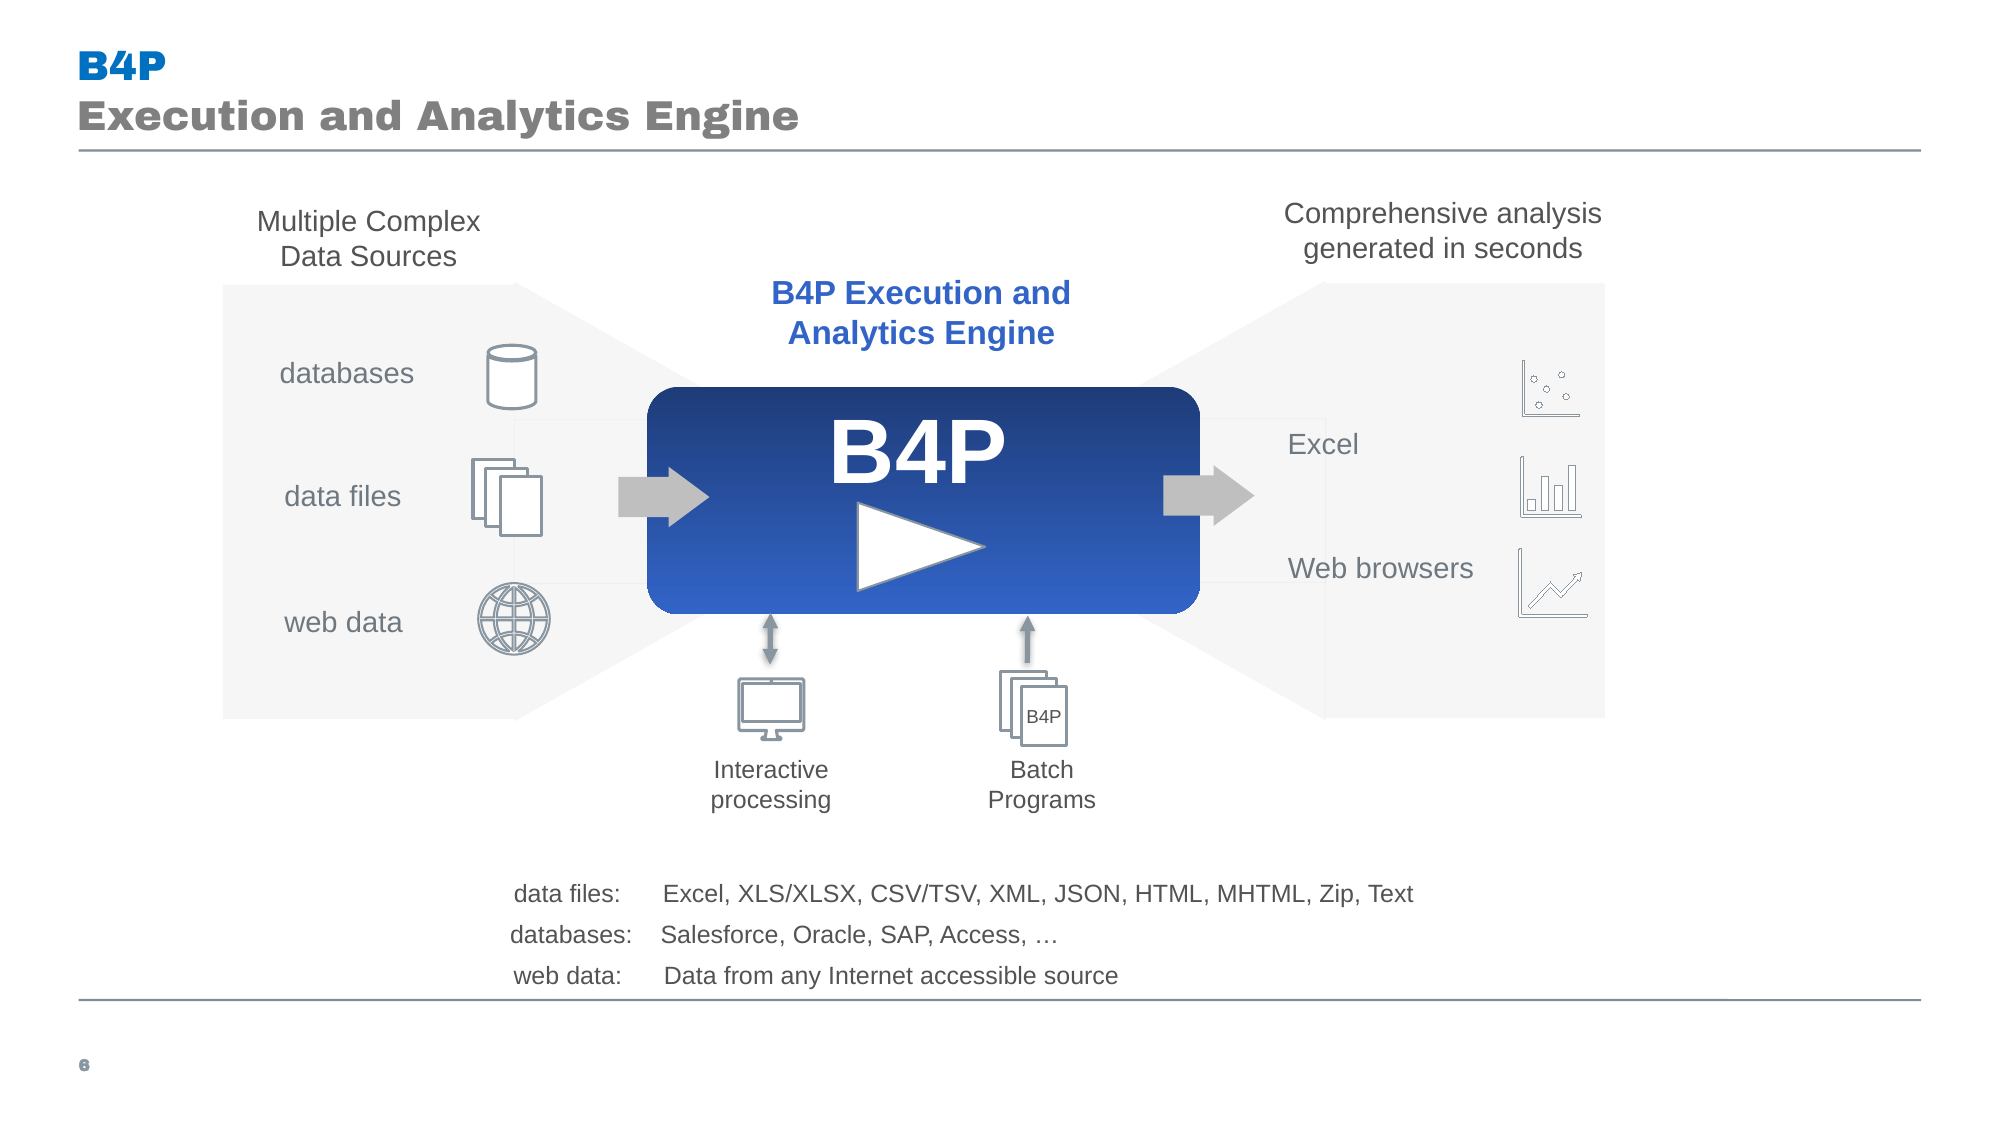

# B4P Execution and Analytics Engine
Comprehensive analysis
generated in seconds
Multiple Complex
Data Sources
B4P Execution and Analytics Engine

databases

B4P

Excel

data files

Web browsers

web data

B4P
Interactive
processing
Batch
Programs
data files:      Excel, XLS/XLSX, CSV/TSV, XML, JSON, HTML, MHTML, Zip, Text
databases:    Salesforce, Oracle, SAP, Access, …
web data:      Data from any Internet accessible source